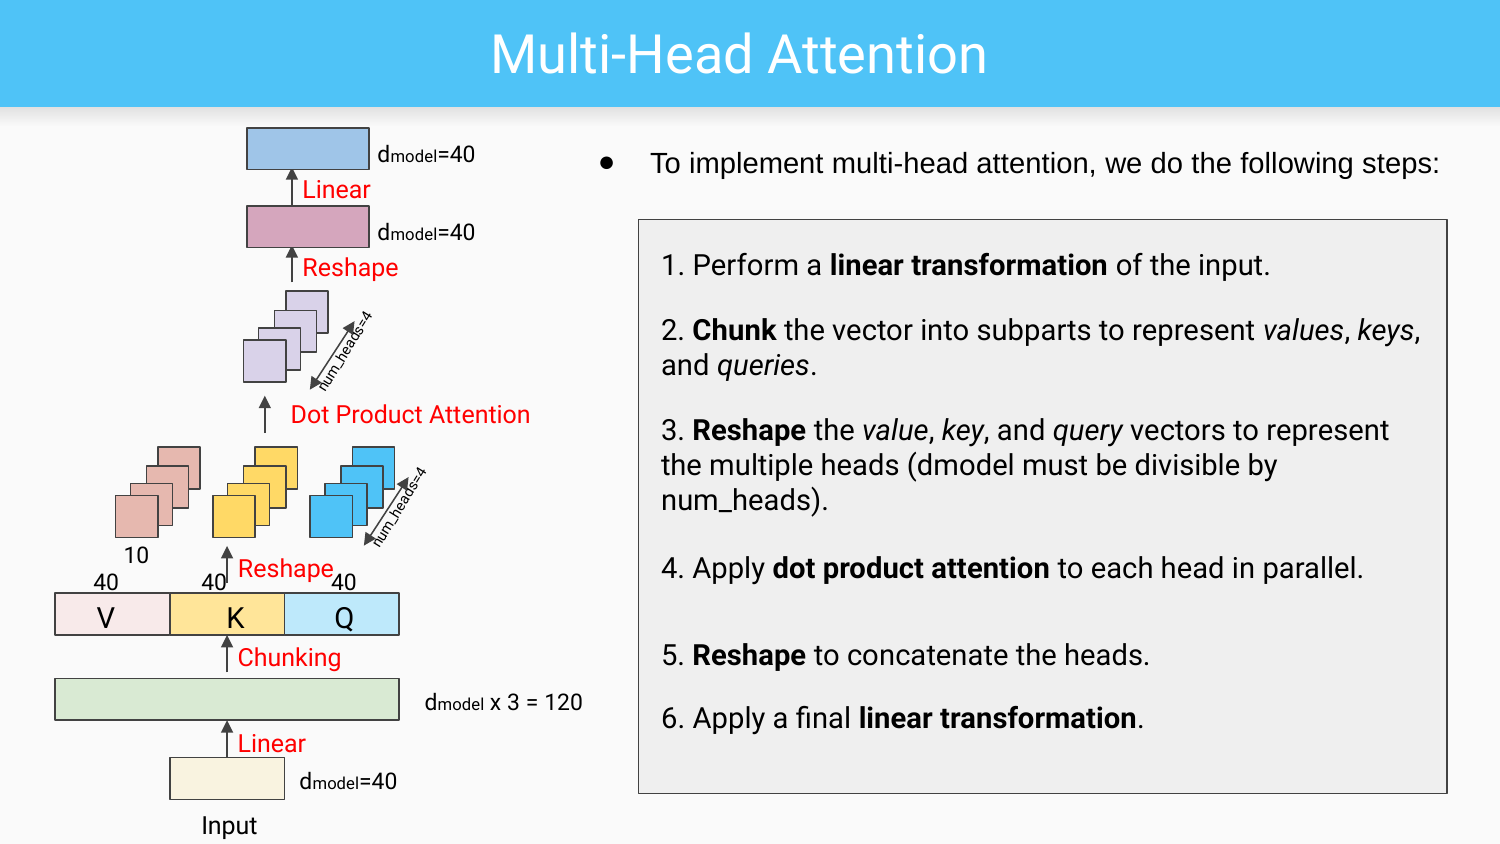

# Multi-Head Attention
dmodel=40

To implement multi-head attention, we do the following steps:
Linear
dmodel=40

1. Perform a linear transformation of the input.
Reshape

2. Chunk the vector into subparts to represent values, keys, and queries.

   num_heads=4

Dot Product Attention
3. Reshape the value, key, and query vectors to represent the multiple heads (dmodel must be divisible by num_heads).

   num_heads=4

   10
4. Apply dot product attention to each head in parallel.
Reshape
   40
   40
   40

V
K
Q

5. Reshape to concatenate the heads.
Chunking
dmodel x 3 = 120

6. Apply a final linear transformation.
Linear
dmodel=40

Input